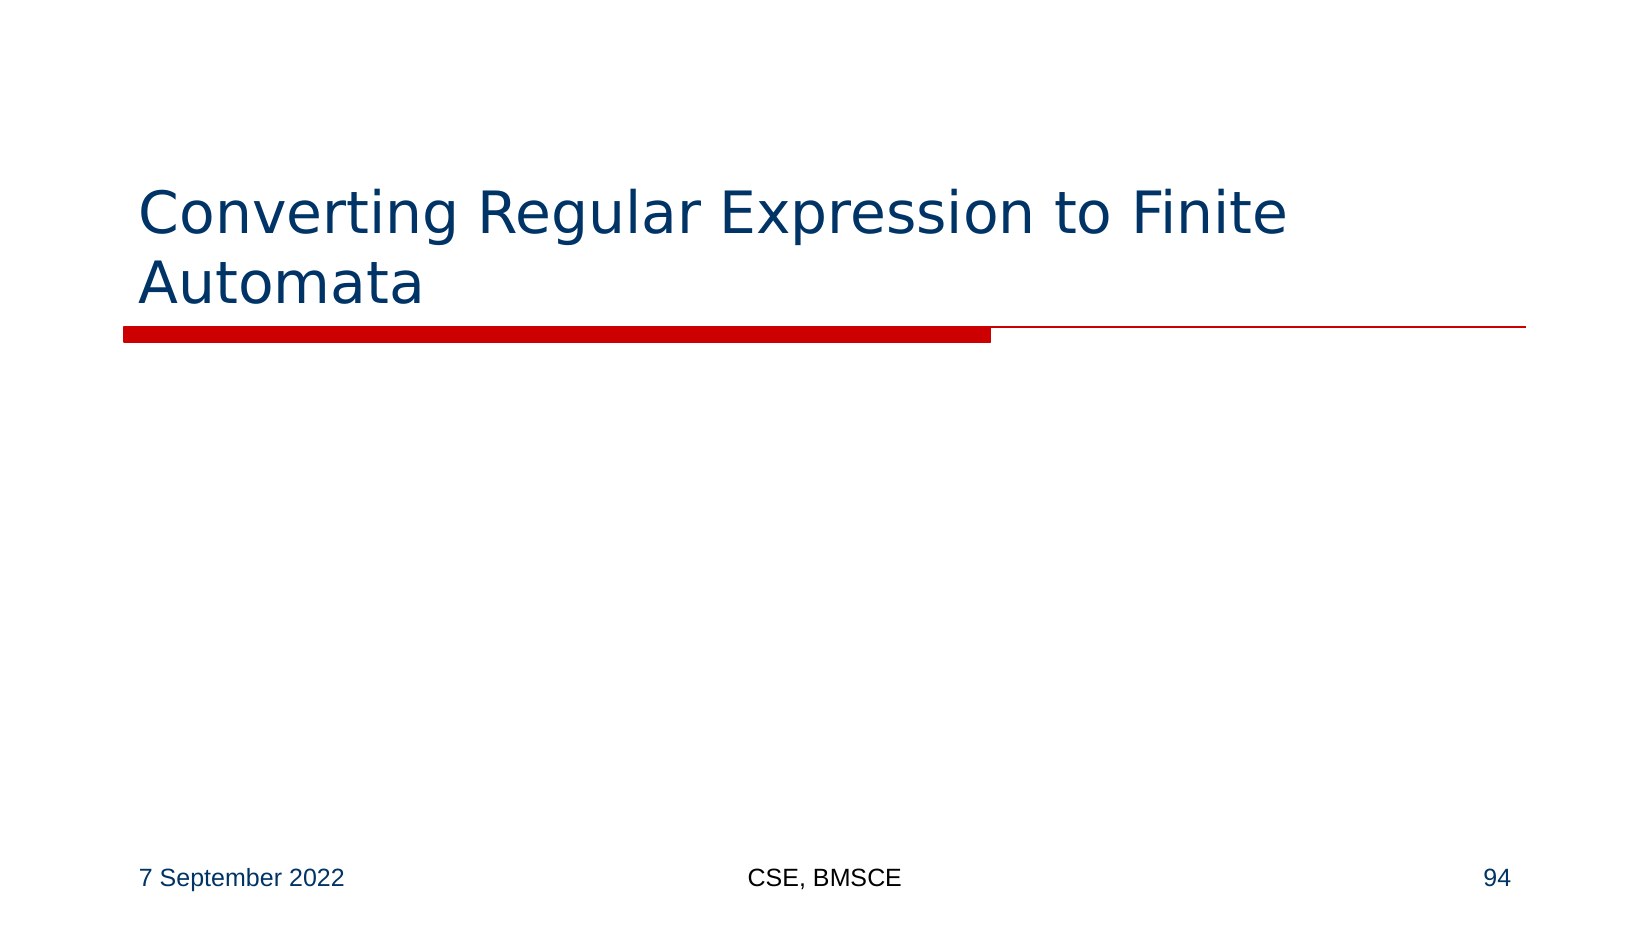

# Converting Regular Expression to Finite Automata

7 September 2022
CSE, BMSCE
94